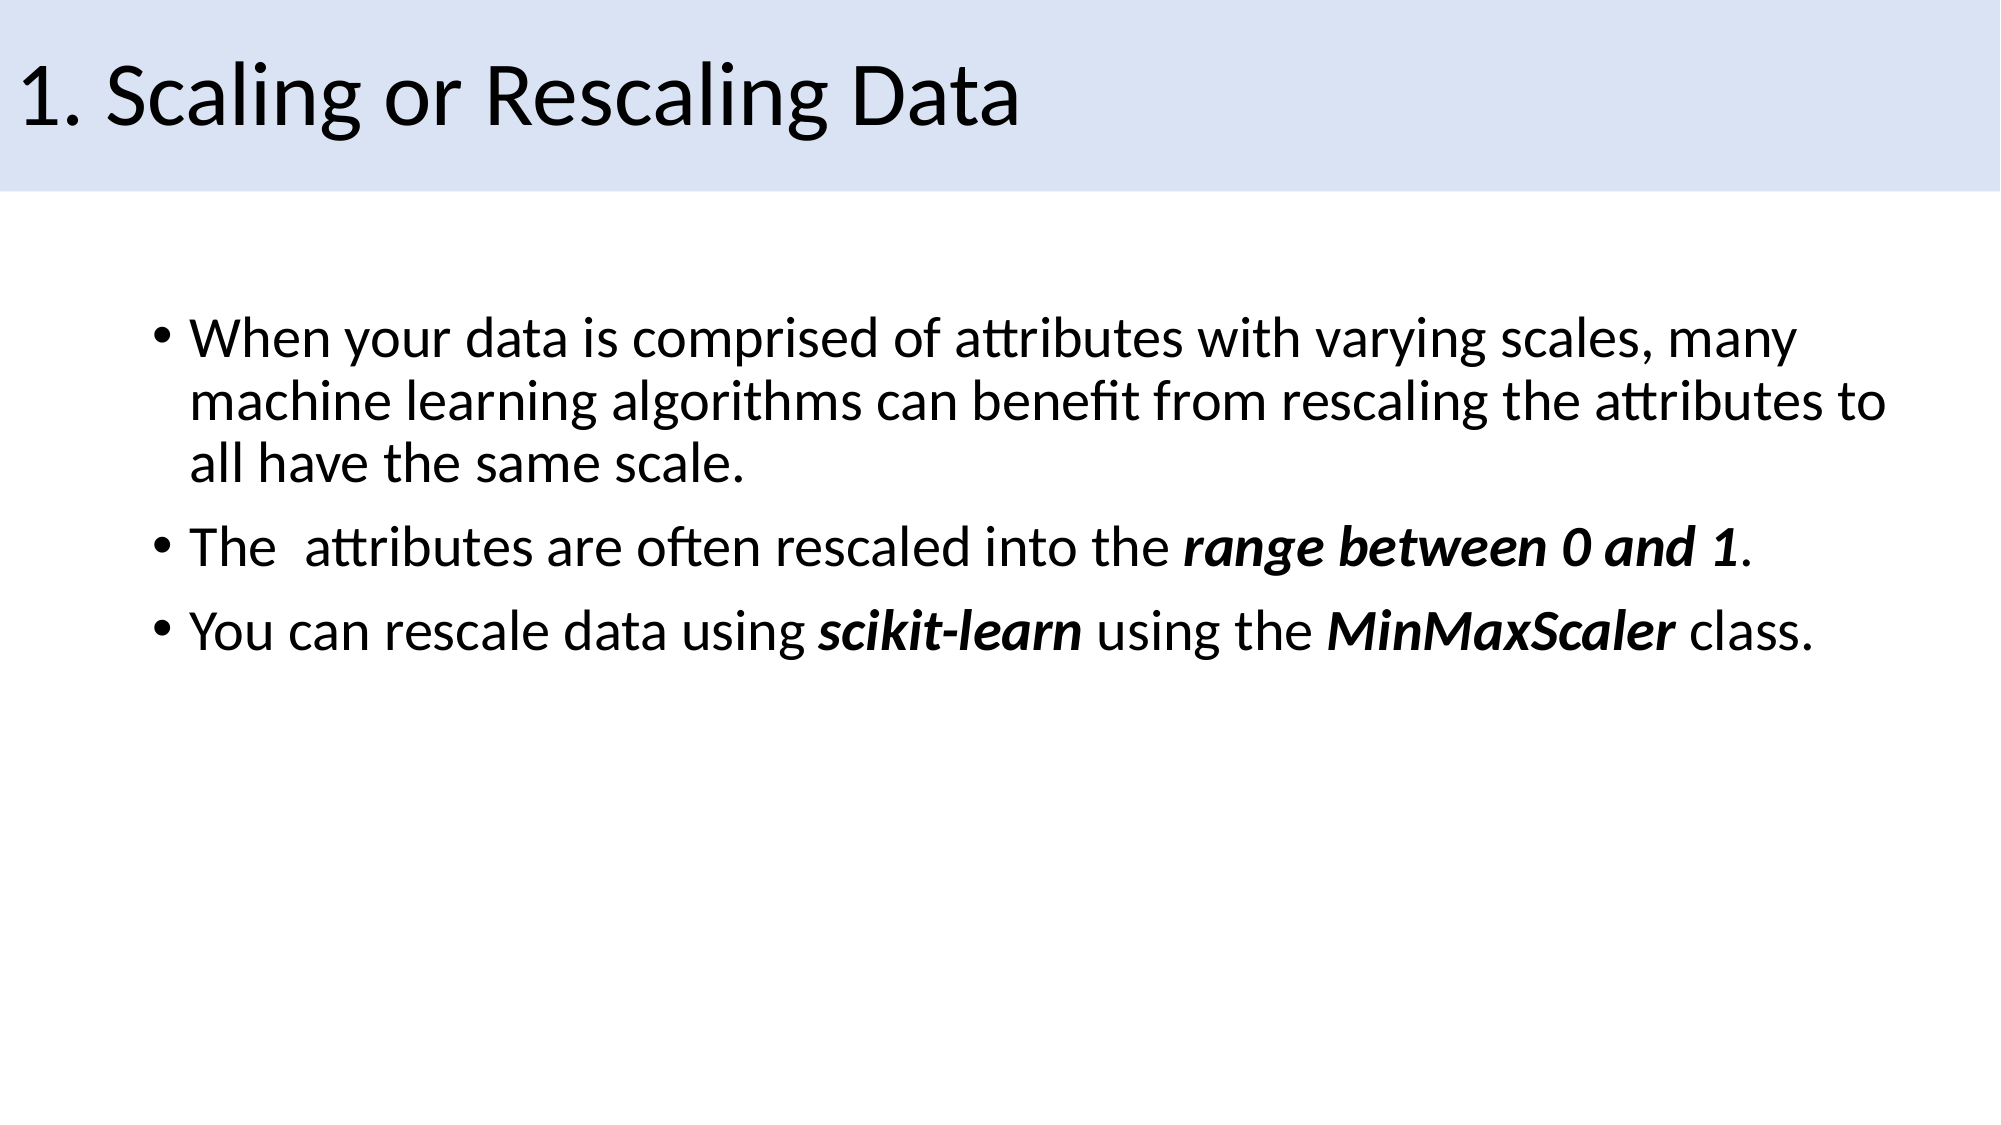

# 1. Scaling or Rescaling Data
When your data is comprised of attributes with varying scales, many machine learning algorithms can benefit from rescaling the attributes to all have the same scale.
The  attributes are often rescaled into the range between 0 and 1.
You can rescale data using scikit-learn using the MinMaxScaler class.